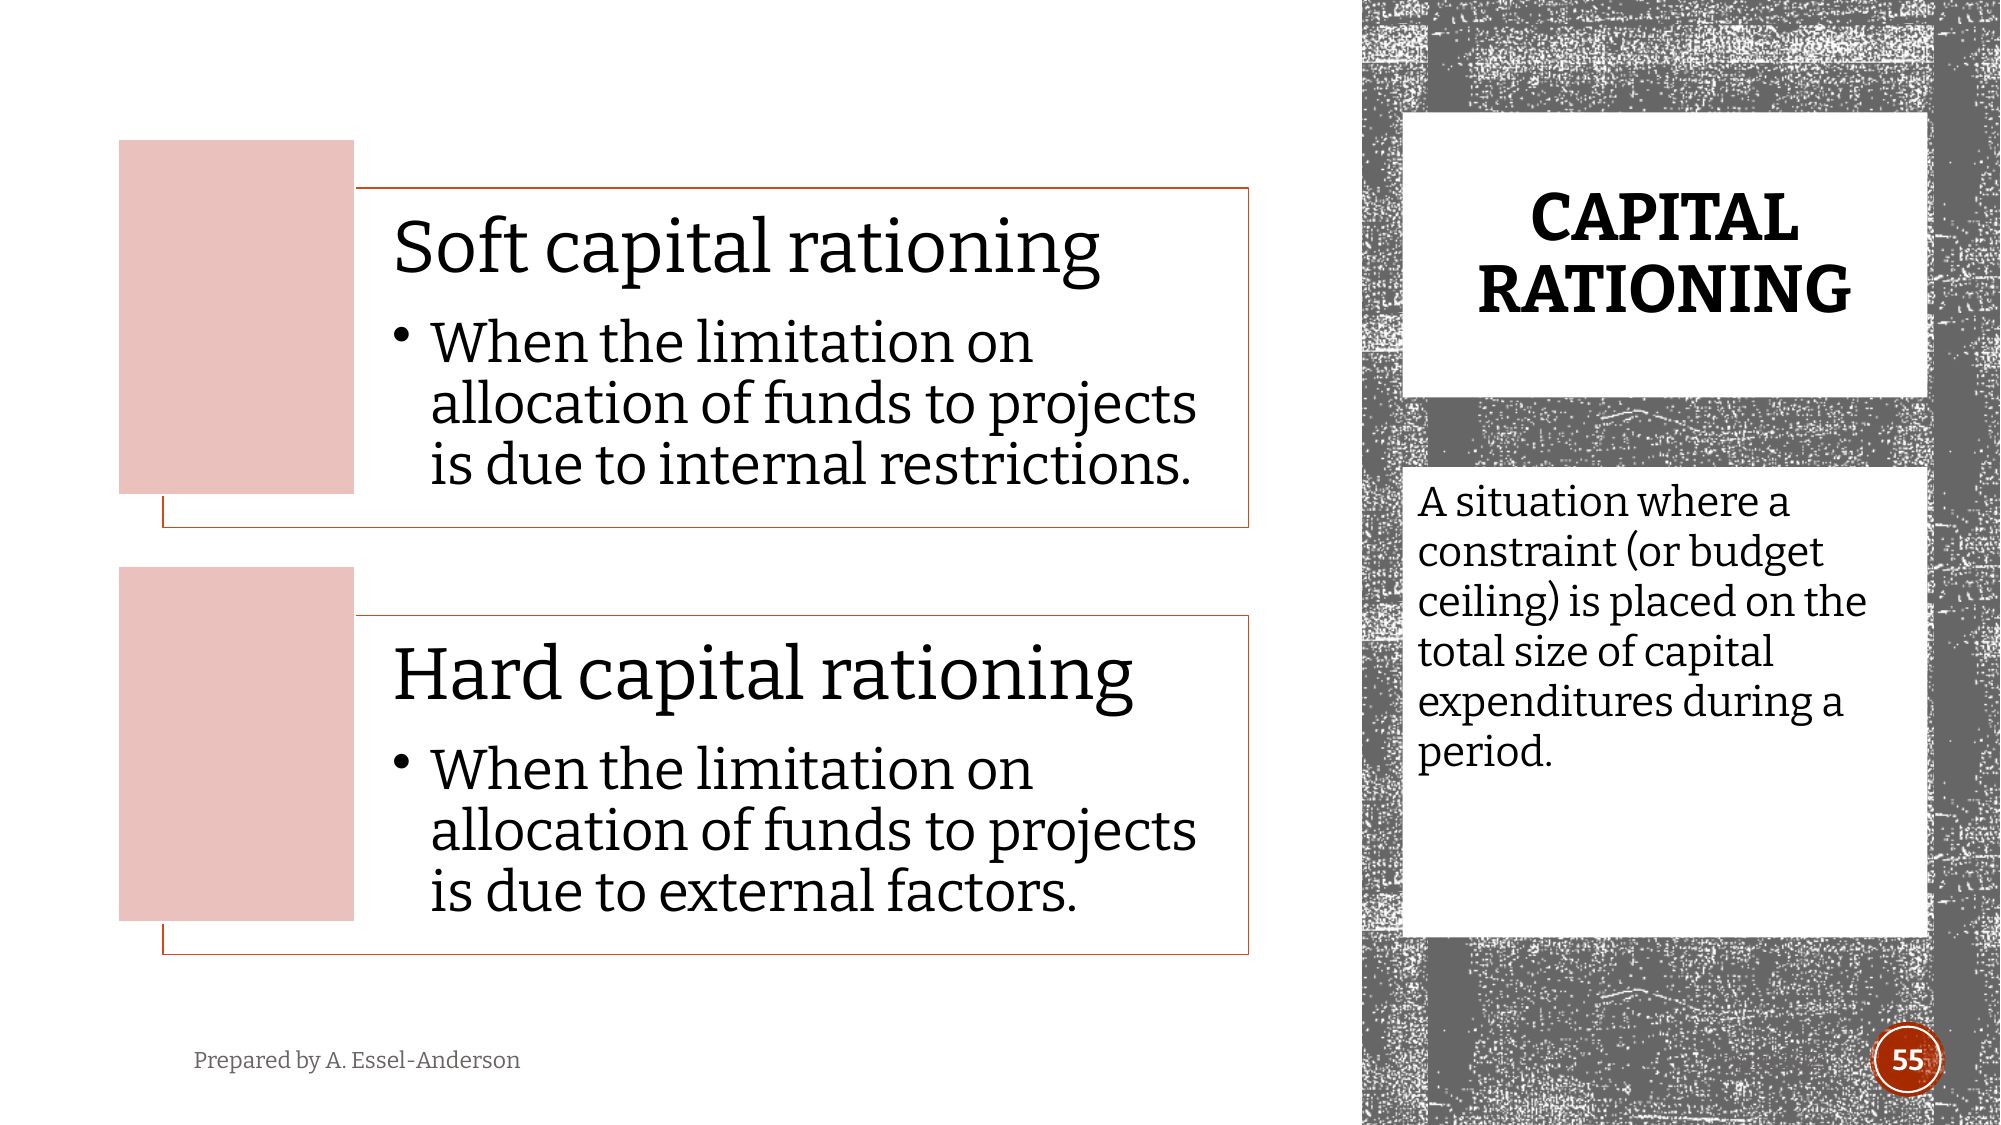

# Capital rationing
Soft capital rationing
When the limitation on allocation of funds to projects is due to internal restrictions.
Hard capital rationing
When the limitation on allocation of funds to projects is due to external factors.
A situation where a constraint (or budget ceiling) is placed on the total size of capital expenditures during a period.
Prepared by A. Essel-Anderson
April 2021
55